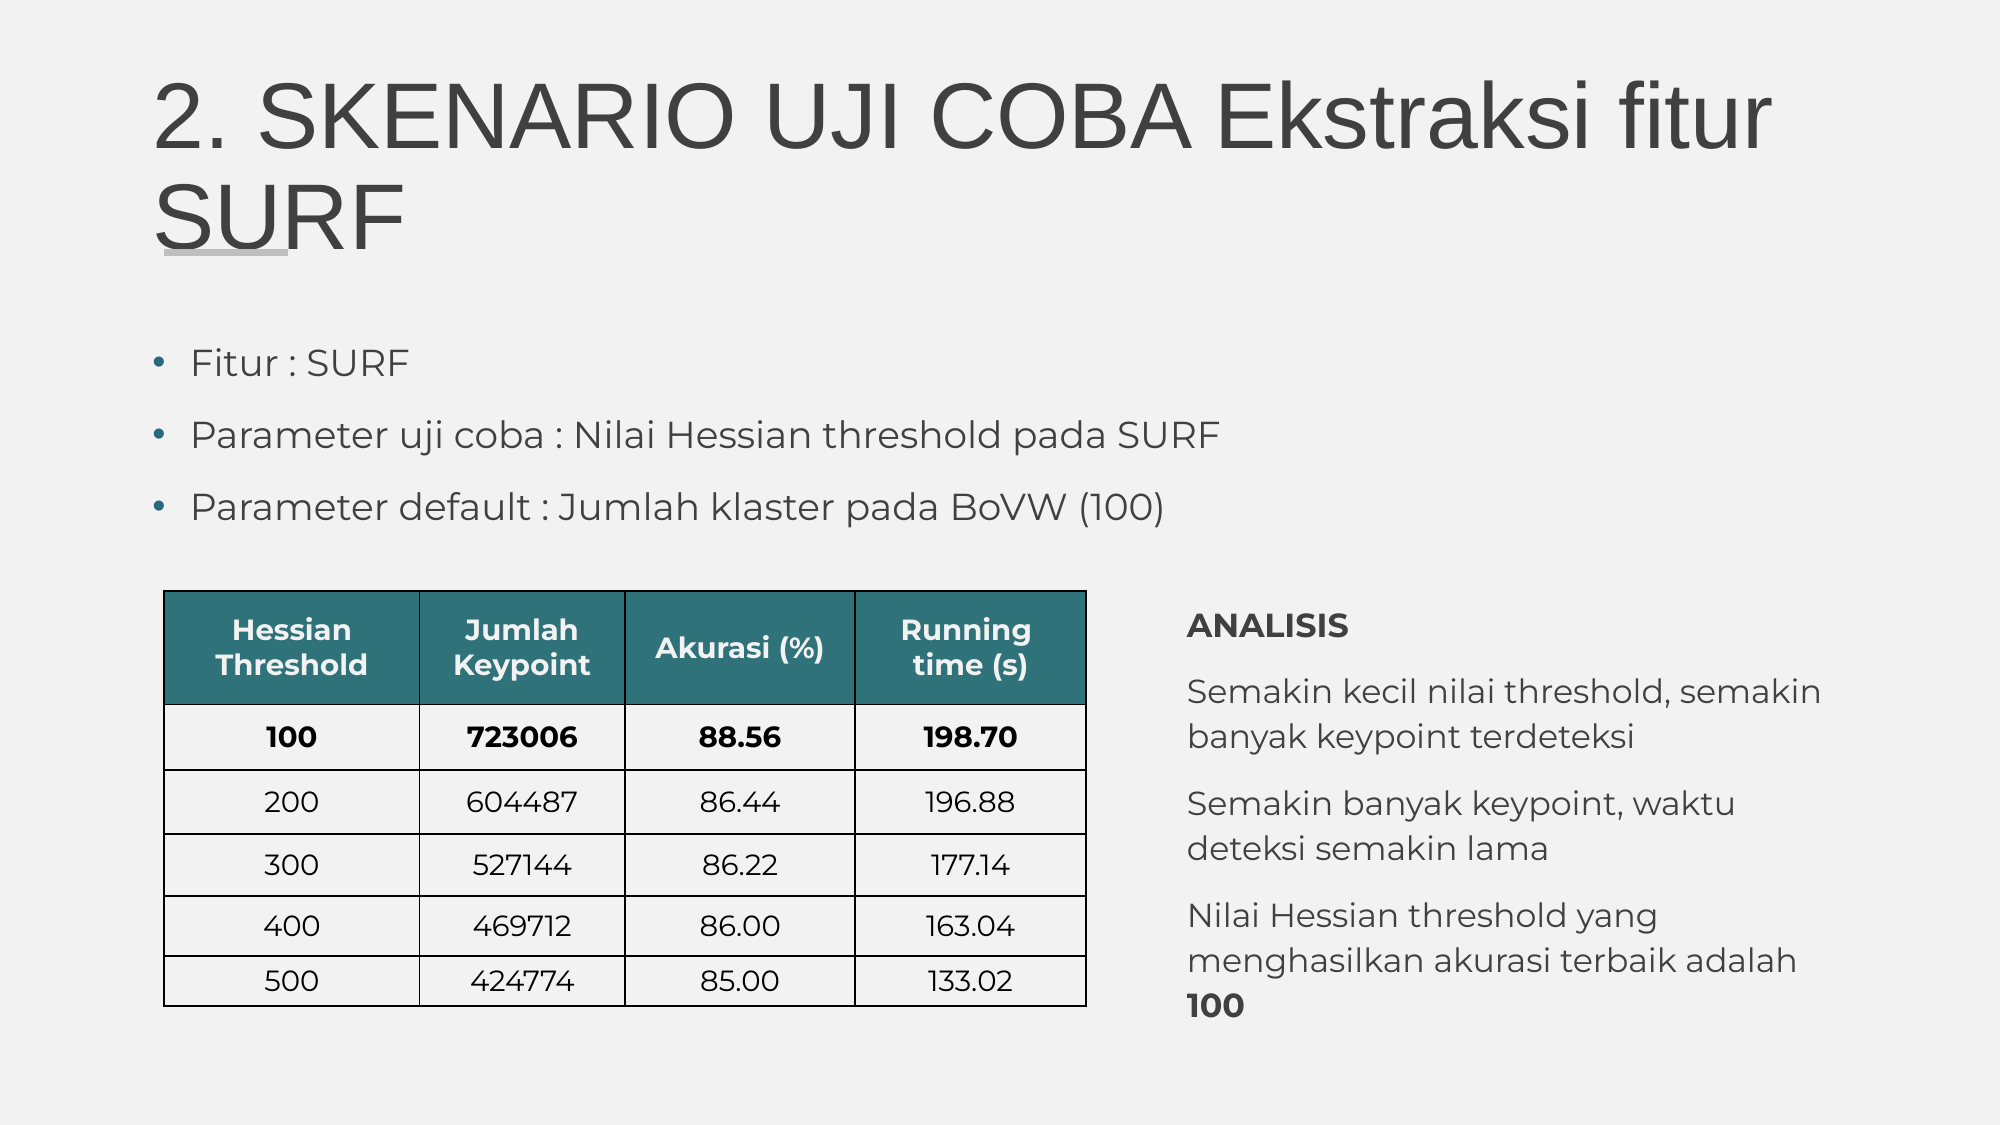

# 2. SKENARIO UJI COBA Ekstraksi fitur SURF
Fitur : SURF
Parameter uji coba : Nilai Hessian threshold pada SURF
Parameter default : Jumlah klaster pada BoVW (100)
| Hessian Threshold | Jumlah Keypoint | Akurasi (%) | Running time (s) |
| --- | --- | --- | --- |
| 100 | 723006 | 88.56 | 198.70 |
| 200 | 604487 | 86.44 | 196.88 |
| 300 | 527144 | 86.22 | 177.14 |
| 400 | 469712 | 86.00 | 163.04 |
| 500 | 424774 | 85.00 | 133.02 |
ANALISIS
Semakin kecil nilai threshold, semakin banyak keypoint terdeteksi
Semakin banyak keypoint, waktu deteksi semakin lama
Nilai Hessian threshold yang menghasilkan akurasi terbaik adalah 100